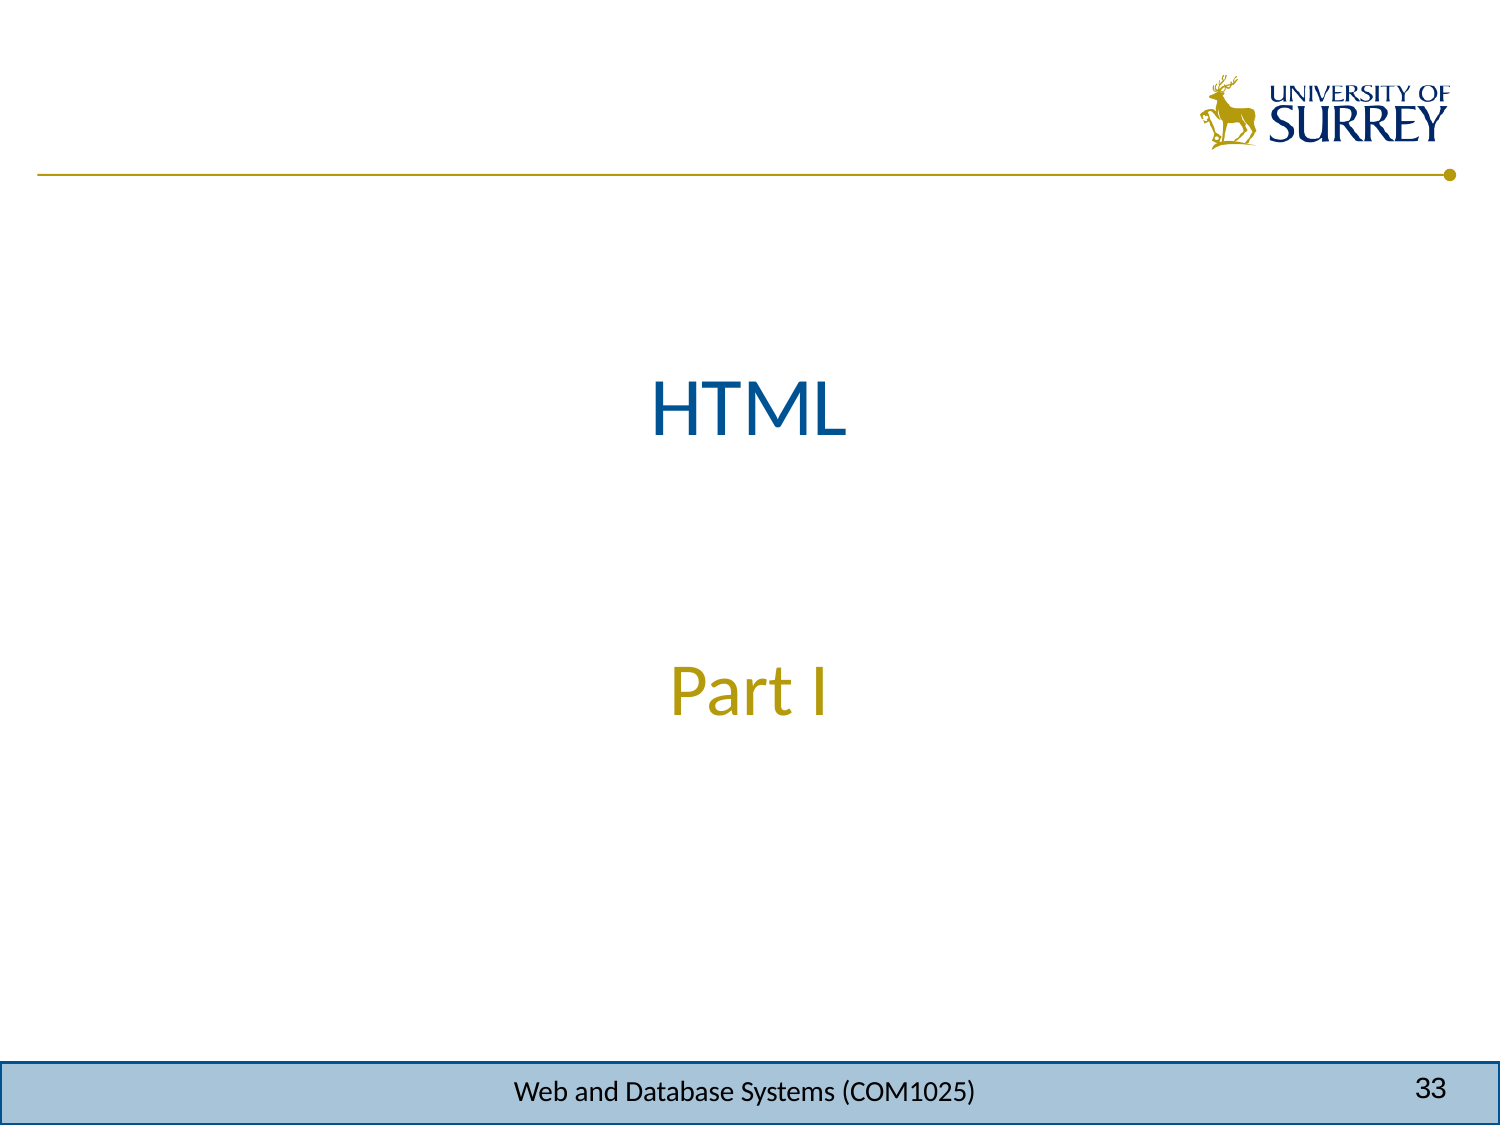

HTML
Part I
33
Web and Database Systems (COM1025)